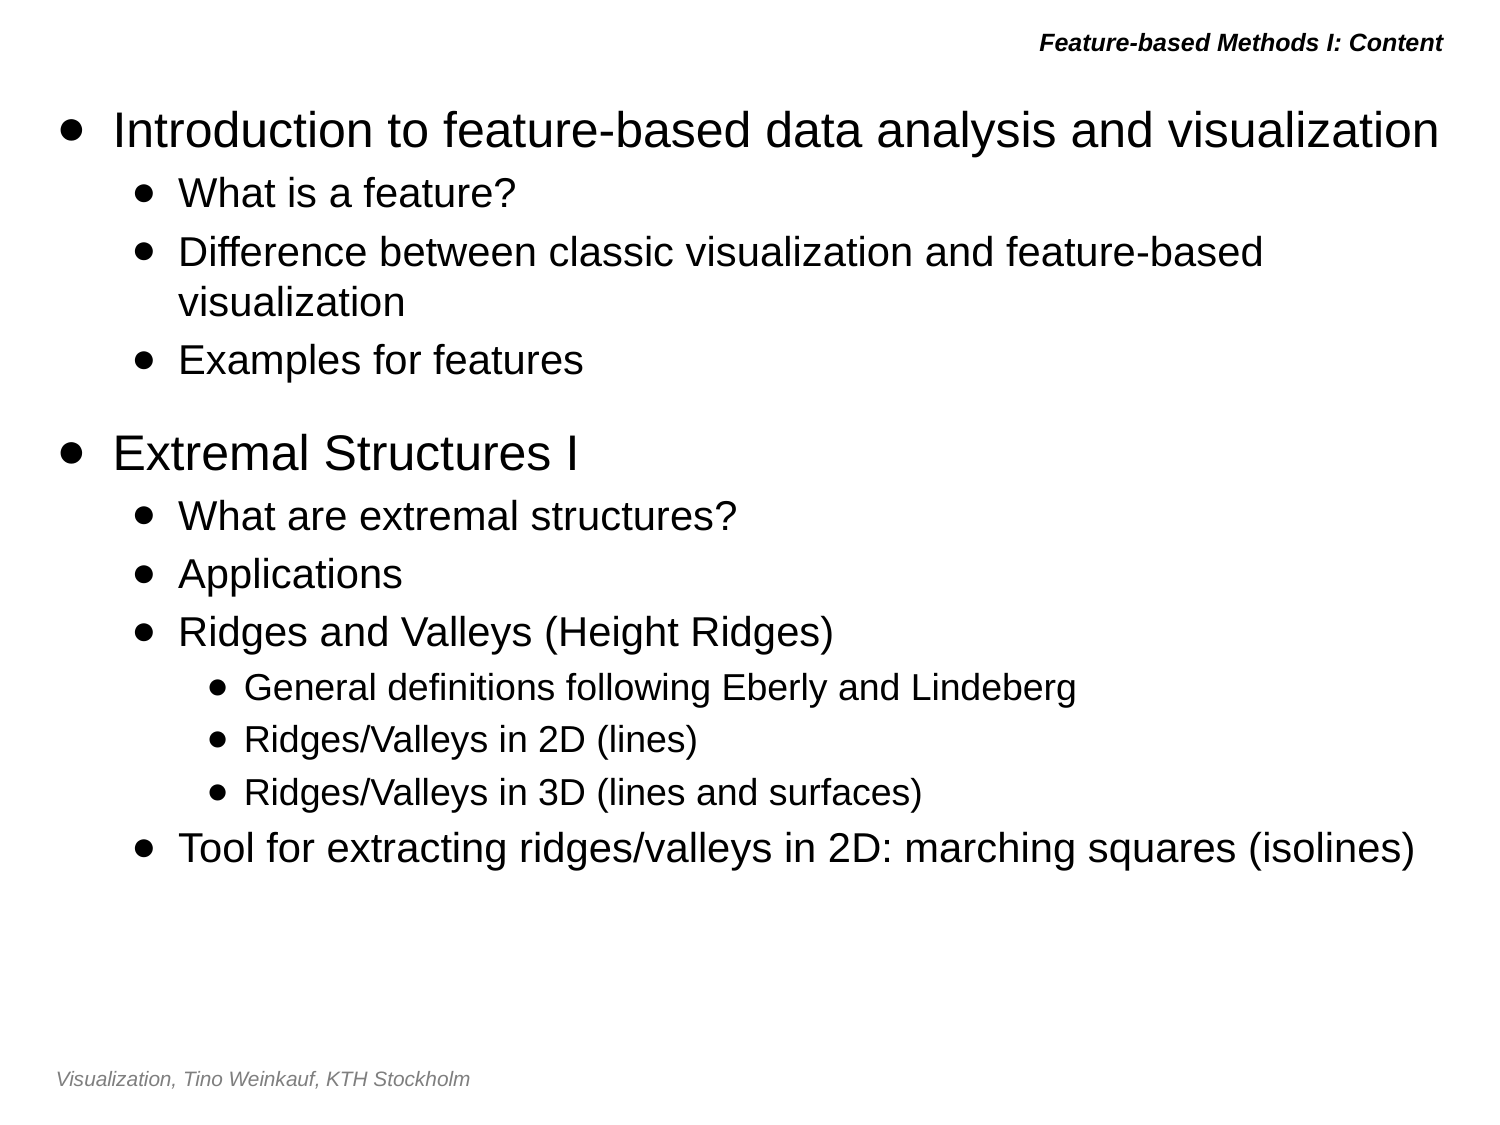

# Feature-based Methods I: Content
Introduction to feature-based data analysis and visualization
What is a feature?
Difference between classic visualization and feature-based visualization
Examples for features
Extremal Structures I
What are extremal structures?
Applications
Ridges and Valleys (Height Ridges)
General definitions following Eberly and Lindeberg
Ridges/Valleys in 2D (lines)
Ridges/Valleys in 3D (lines and surfaces)
Tool for extracting ridges/valleys in 2D: marching squares (isolines)